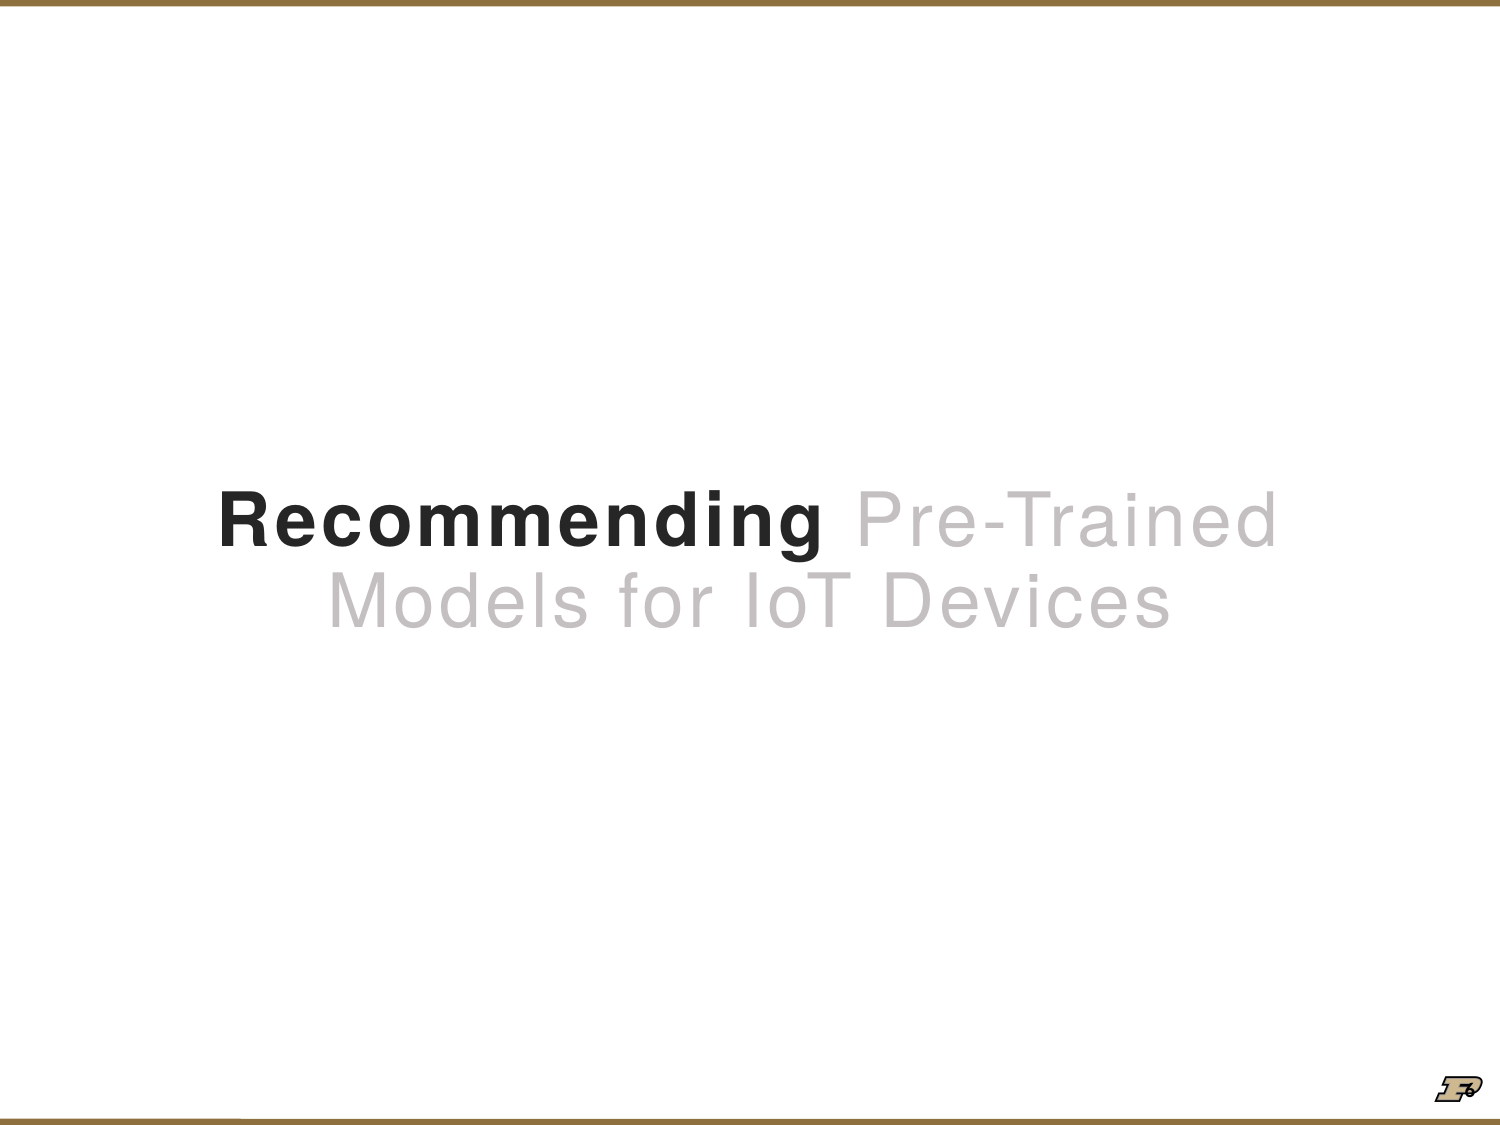

# Recommending Pre-Trained Models for IoT Devices
6